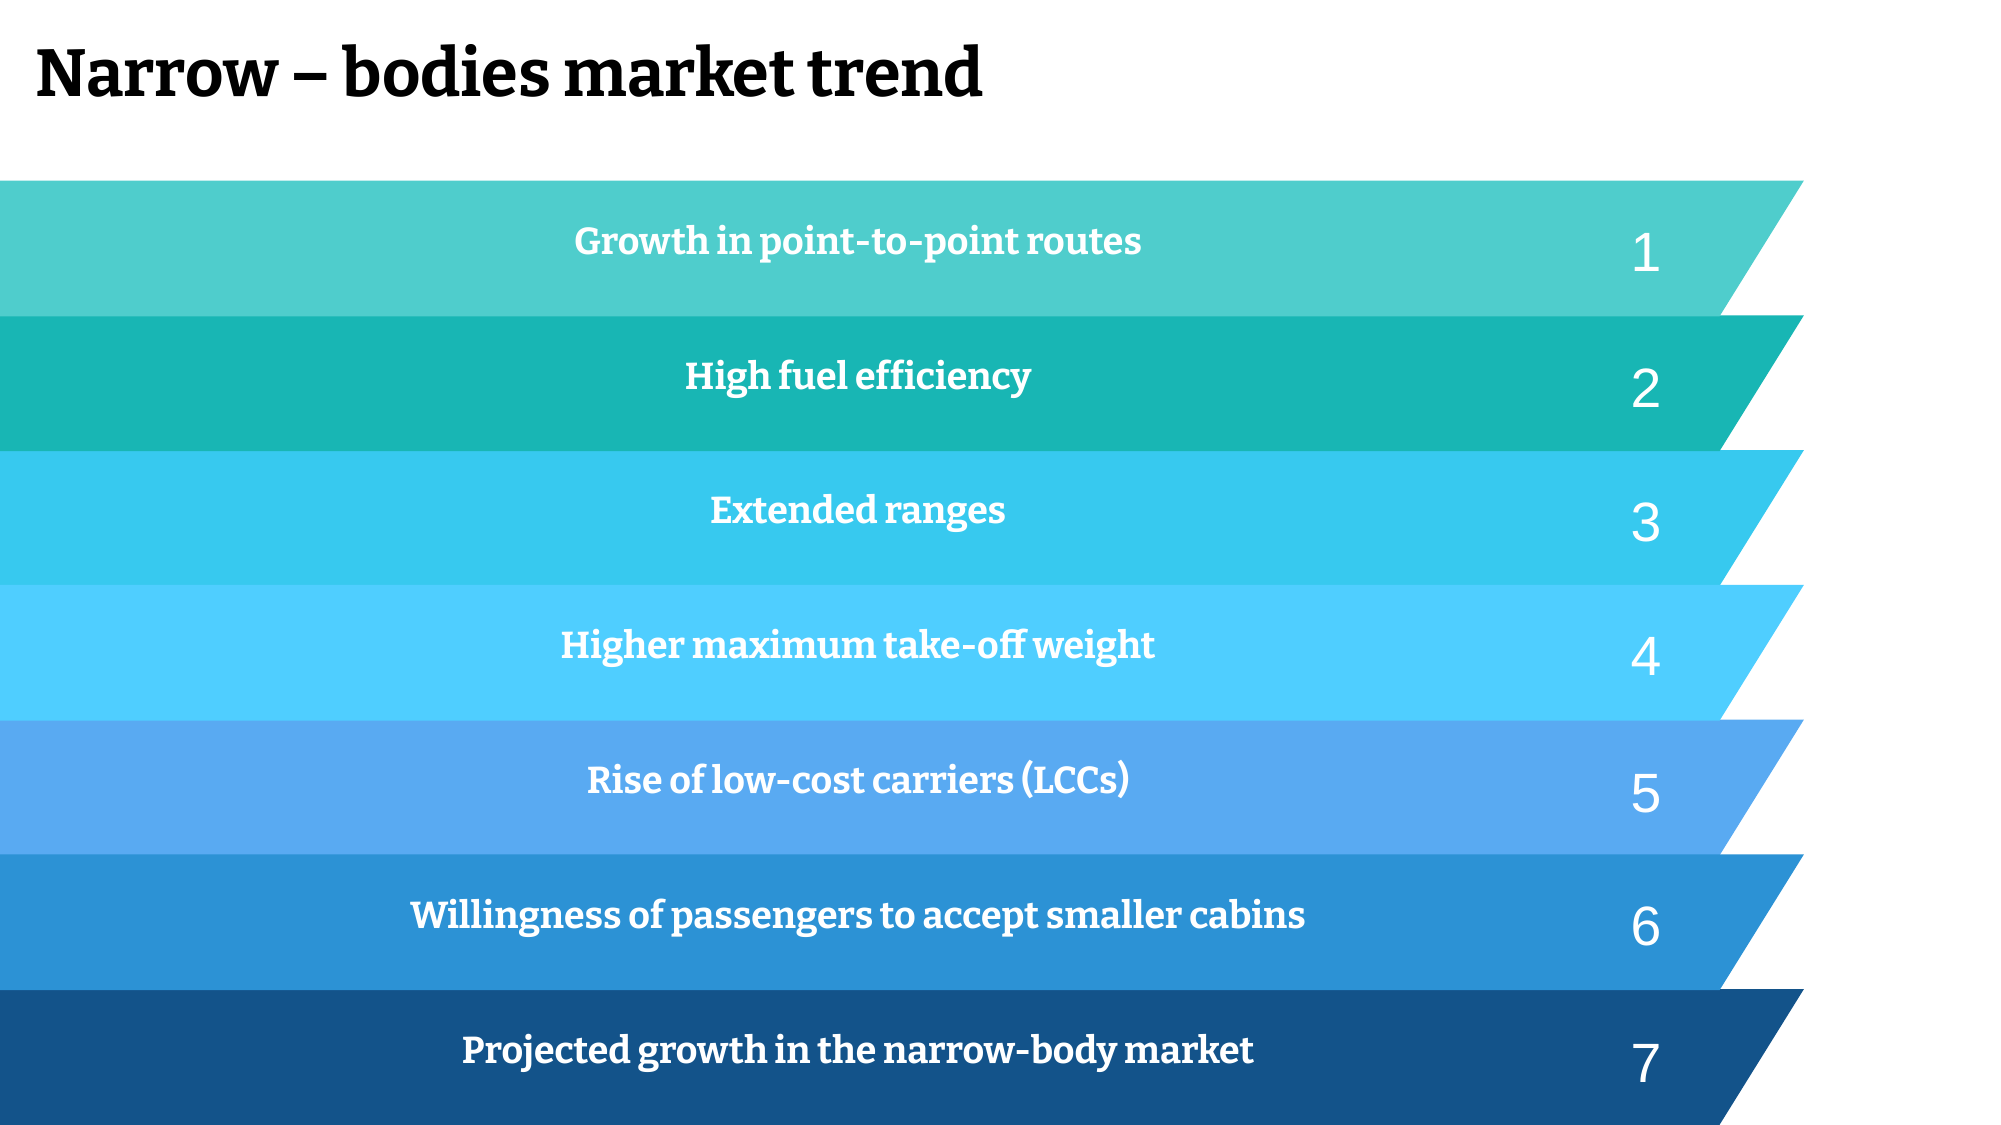

Narrow – bodies market trend

Growth in point-to-point routes
1

High fuel efficiency
2

Extended ranges
3

Higher maximum take-off weight
4

Rise of low-cost carriers (LCCs)
5

Willingness of passengers to accept smaller cabins
6

Projected growth in the narrow-body market
7